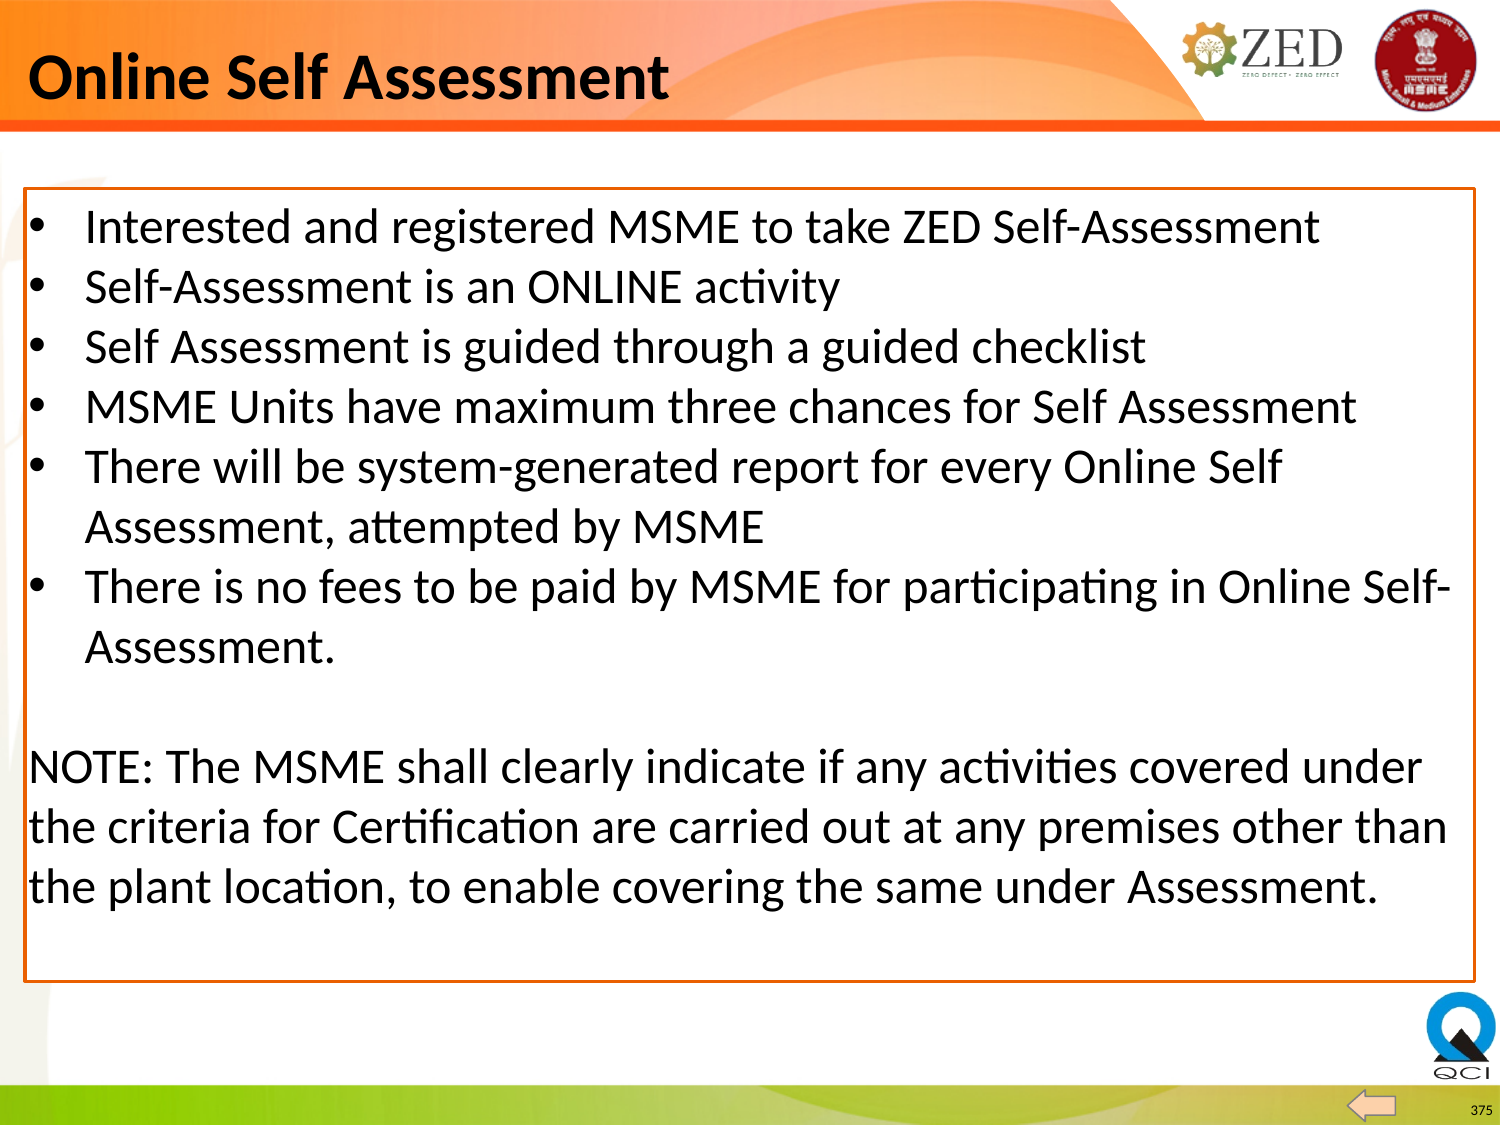

# Online Self Assessment

Interested and registered MSME to take ZED Self-Assessment
Self-Assessment is an ONLINE activity
Self Assessment is guided through a guided checklist
MSME Units have maximum three chances for Self Assessment
There will be system-generated report for every Online Self Assessment, attempted by MSME
There is no fees to be paid by MSME for participating in Online Self-Assessment.

NOTE: The MSME shall clearly indicate if any activities covered under the criteria for Certification are carried out at any premises other than the plant location, to enable covering the same under Assessment.